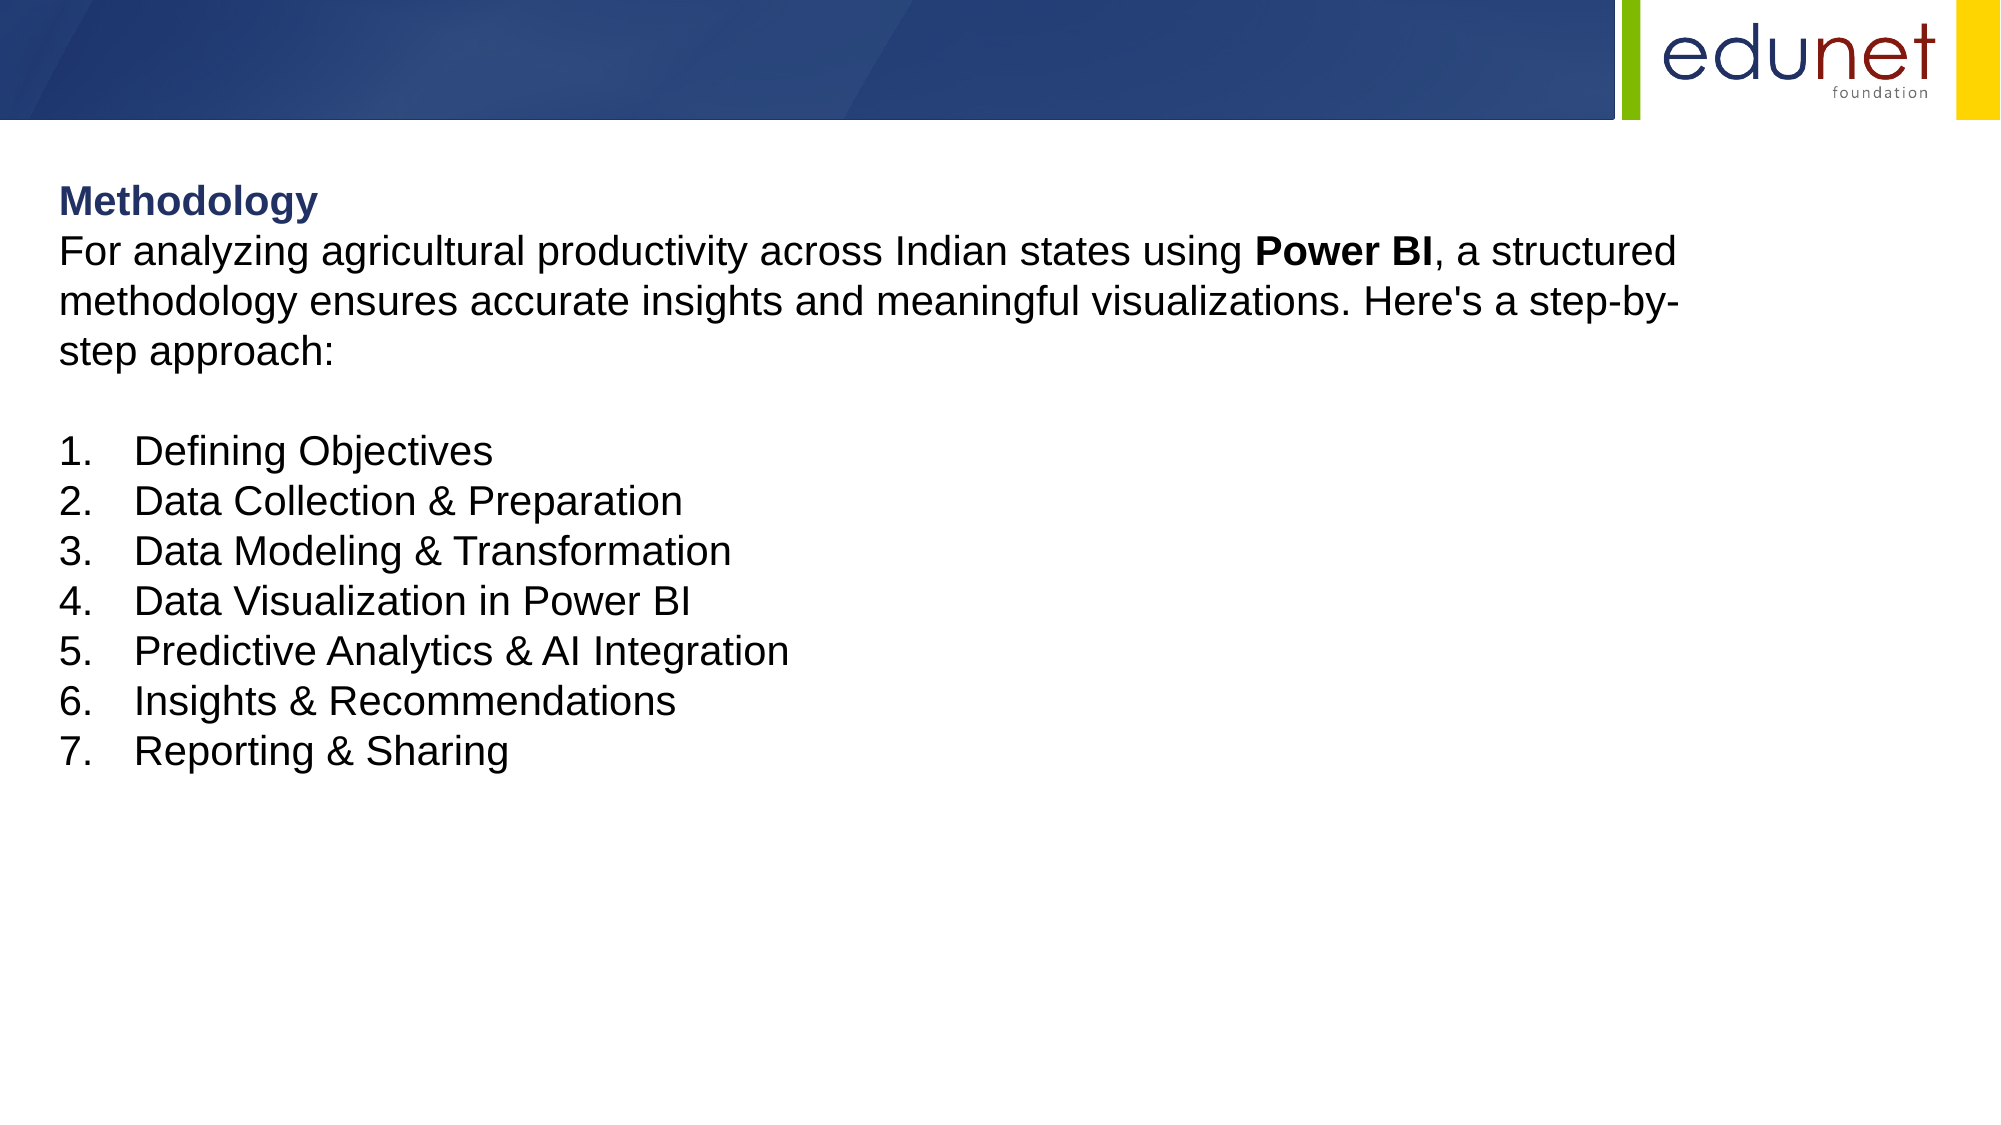

Methodology
For analyzing agricultural productivity across Indian states using Power BI, a structured methodology ensures accurate insights and meaningful visualizations. Here's a step-by-step approach:

Defining Objectives
Data Collection & Preparation
Data Modeling & Transformation
Data Visualization in Power BI
Predictive Analytics & AI Integration
Insights & Recommendations
Reporting & Sharing